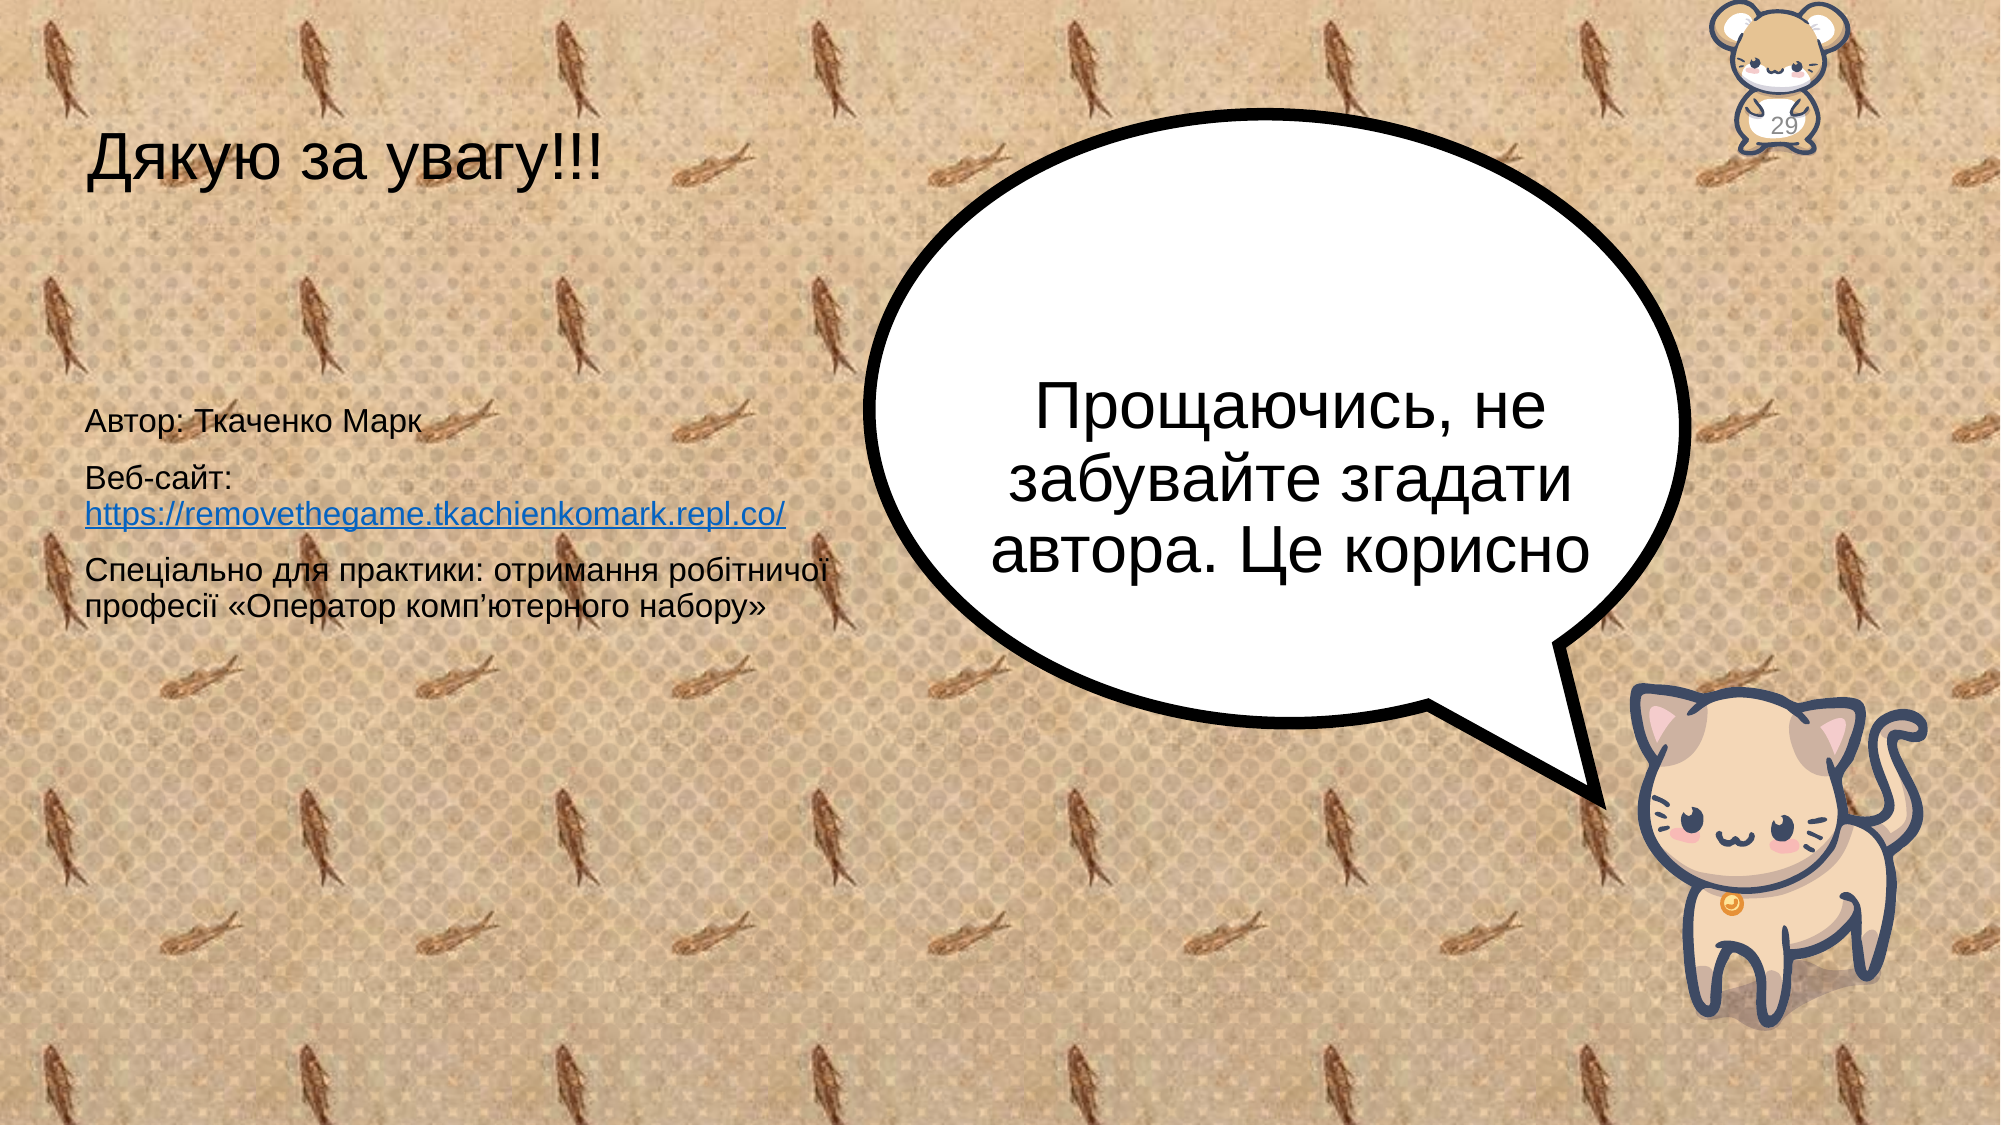

29
Дякую за увагу!!!
# Прощаючись, не забувайте згадати автора. Це корисно
Автор: Ткаченко Марк
Веб-сайт: https://removethegame.tkachienkomark.repl.co/
Спеціально для практики: отримання робітничої професії «Оператор комп’ютерного набору»